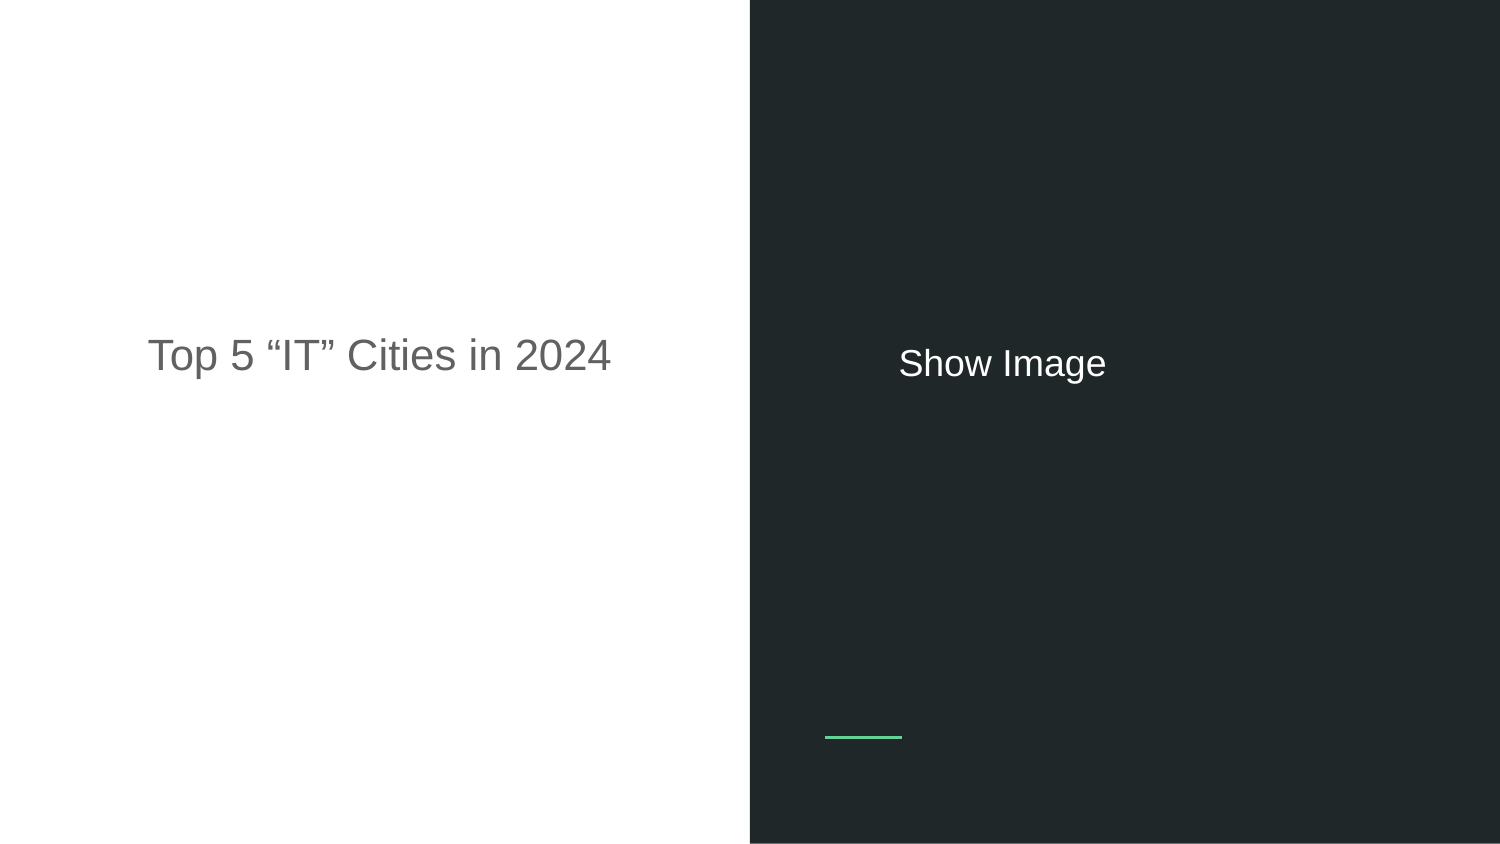

Show Image
Top 5 “IT” Cities in 2024